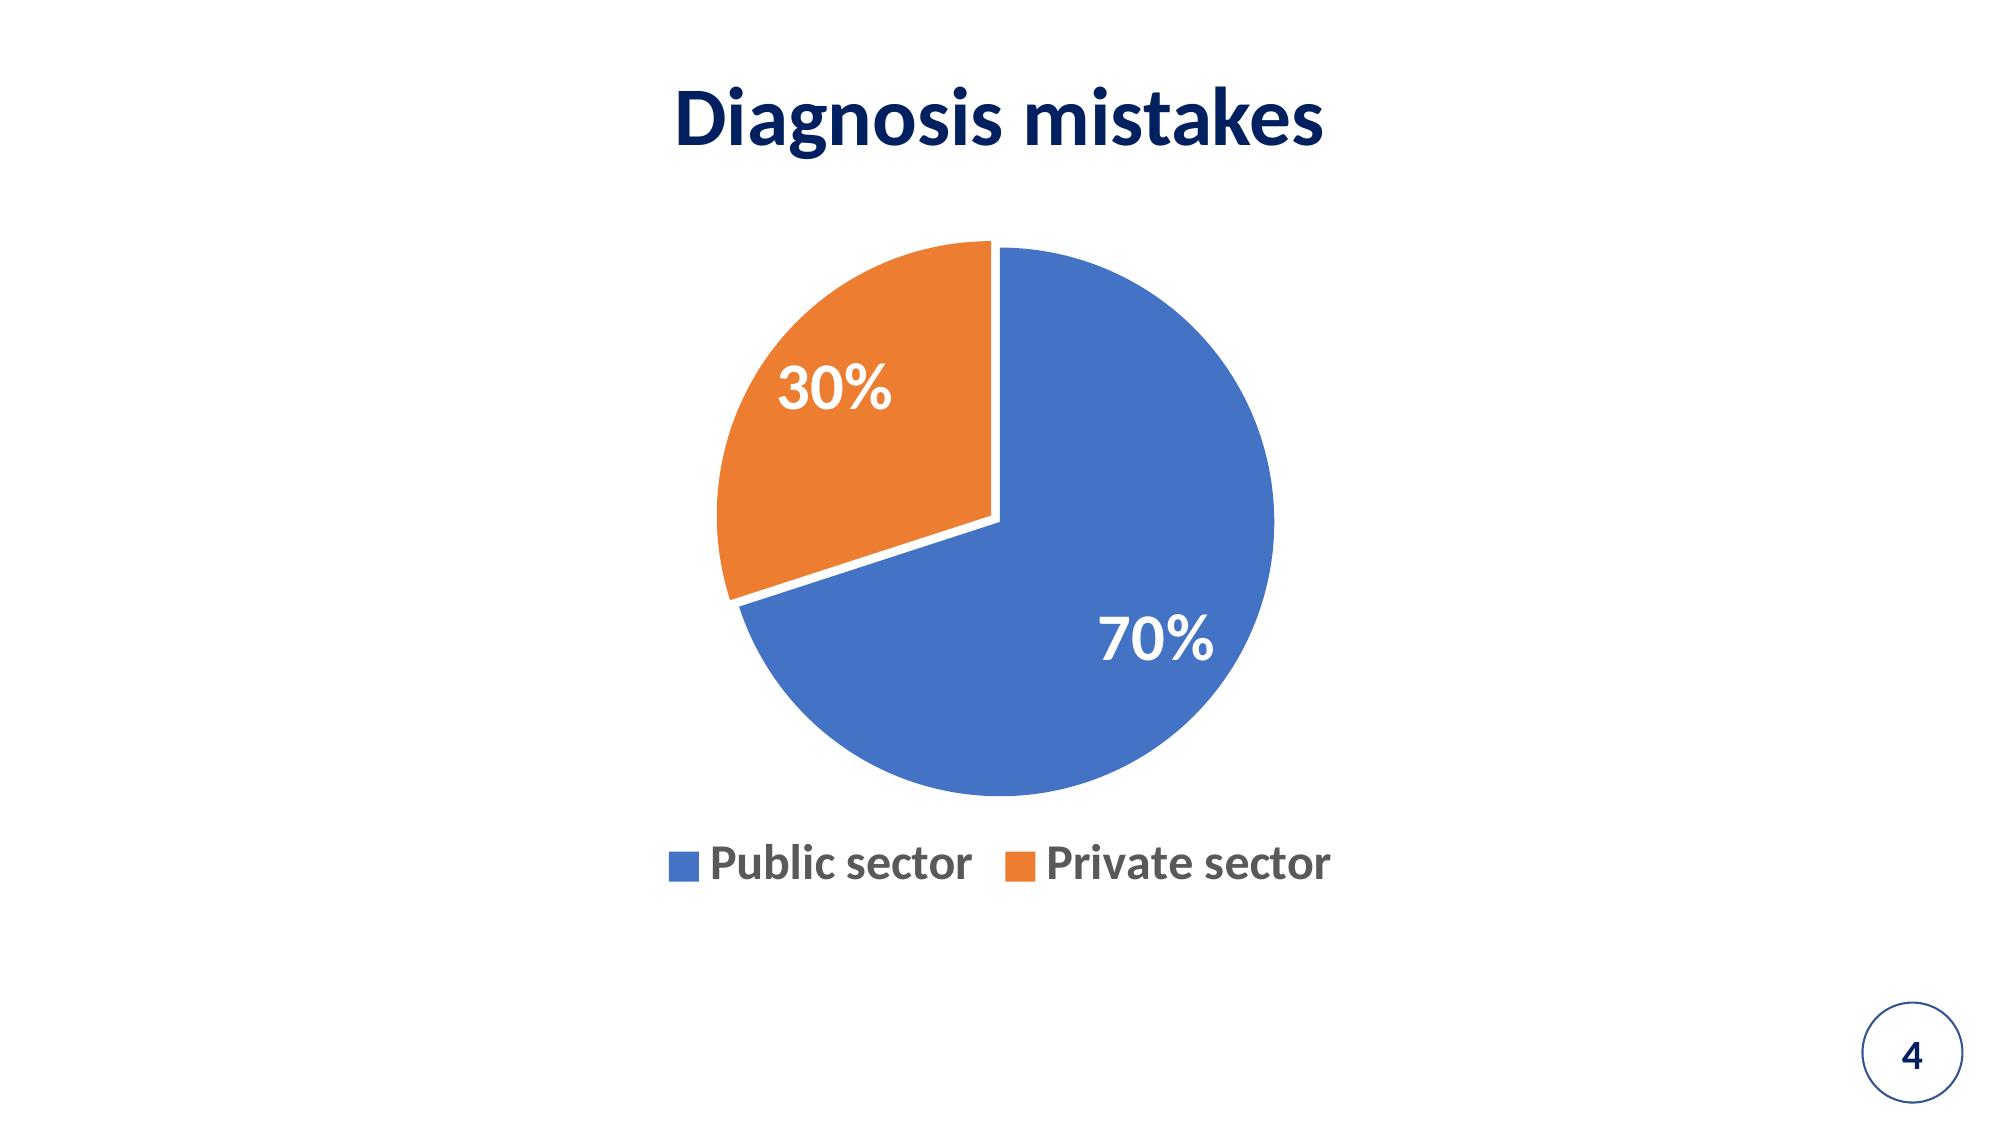

Diagnosis mistakes

### Chart

| Category | 114 diagnosis mistakes |
|---|---|
| Public sector | 70.0 |
| Private sector | 30.0 |
Egyptian Medical Board
2011

4